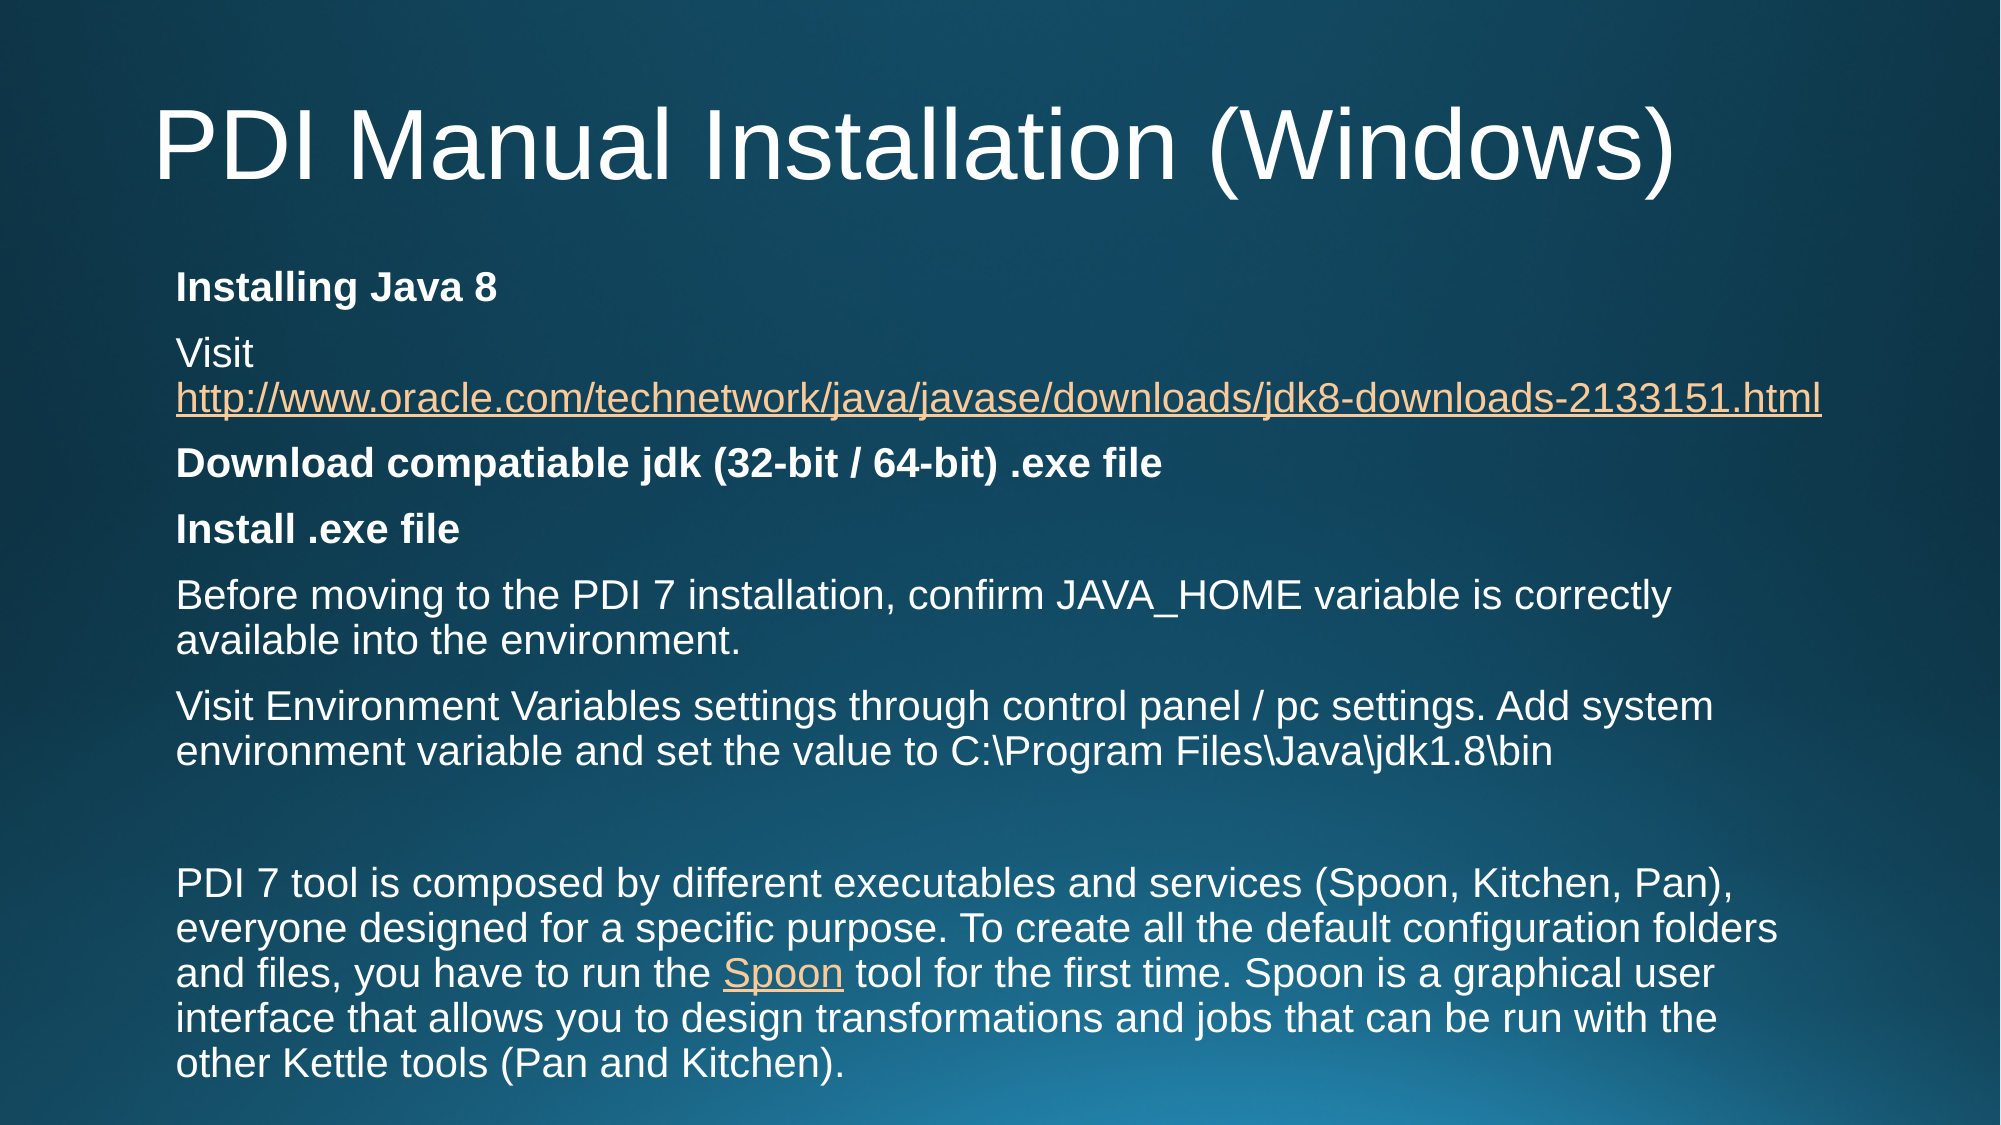

# PDI Manual Installation (Windows)
Installing Java 8
Visit   http://www.oracle.com/technetwork/java/javase/downloads/jdk8-downloads-2133151.html
Download compatiable jdk (32-bit / 64-bit) .exe file
Install .exe file
Before moving to the PDI 7 installation, confirm JAVA_HOME variable is correctly available into the environment.
Visit Environment Variables settings through control panel / pc settings. Add system environment variable and set the value to C:\Program Files\Java\jdk1.8\bin

PDI 7 tool is composed by different executables and services (Spoon, Kitchen, Pan), everyone designed for a specific purpose. To create all the default configuration folders and files, you have to run the Spoon tool for the first time. Spoon is a graphical user interface that allows you to design transformations and jobs that can be run with the other Kettle tools (Pan and Kitchen).